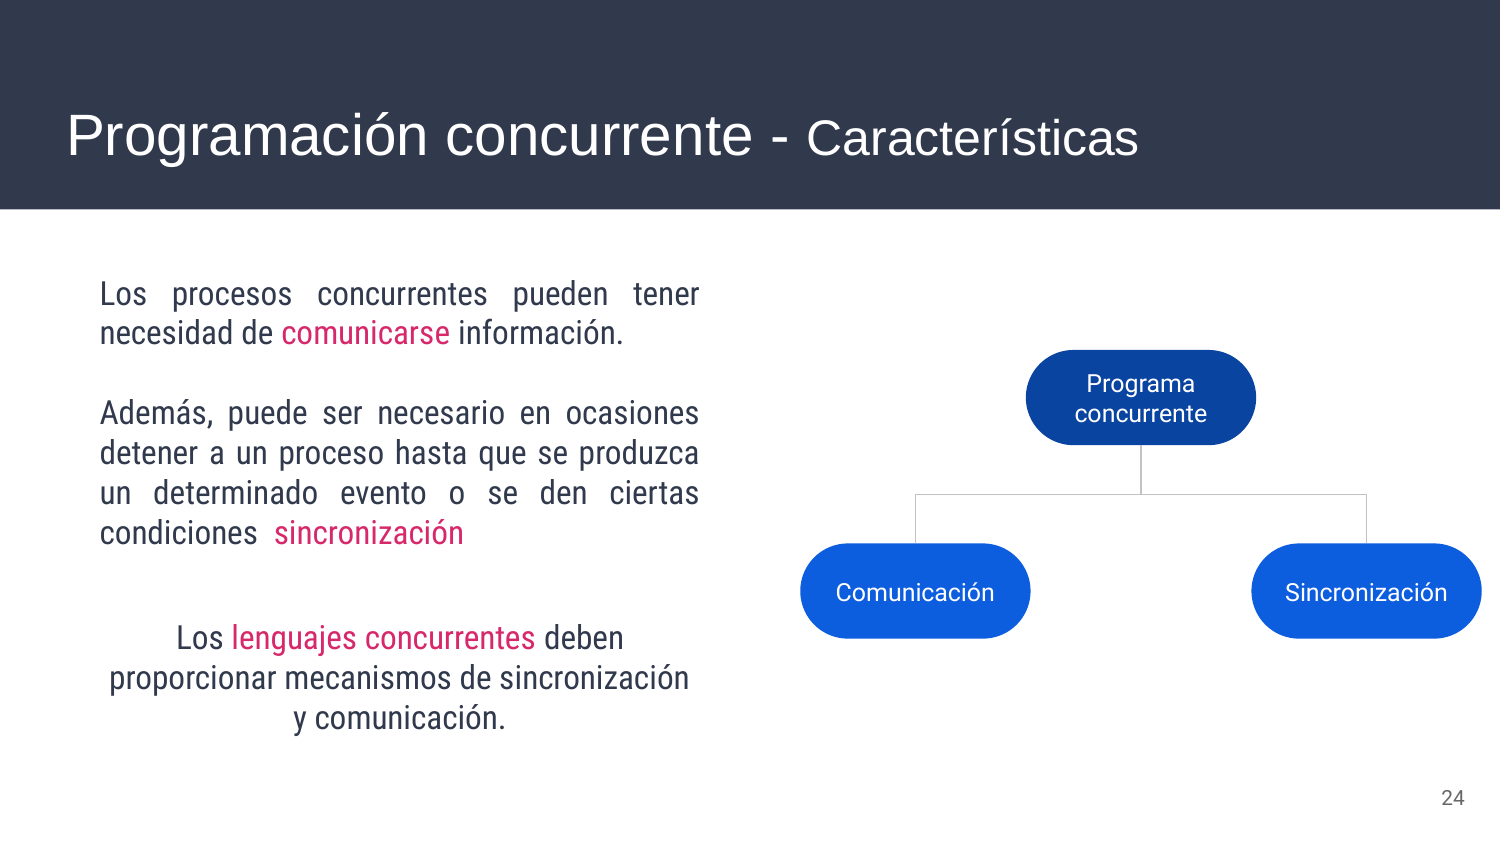

# Programación concurrente - Características
Los procesos concurrentes pueden tener necesidad de comunicarse información.

Además, puede ser necesario en ocasiones detener a un proceso hasta que se produzca un determinado evento o se den ciertas condiciones  sincronización

Los lenguajes concurrentes deben proporcionar mecanismos de sincronización y comunicación.
Programa concurrente
Comunicación
Sincronización
24